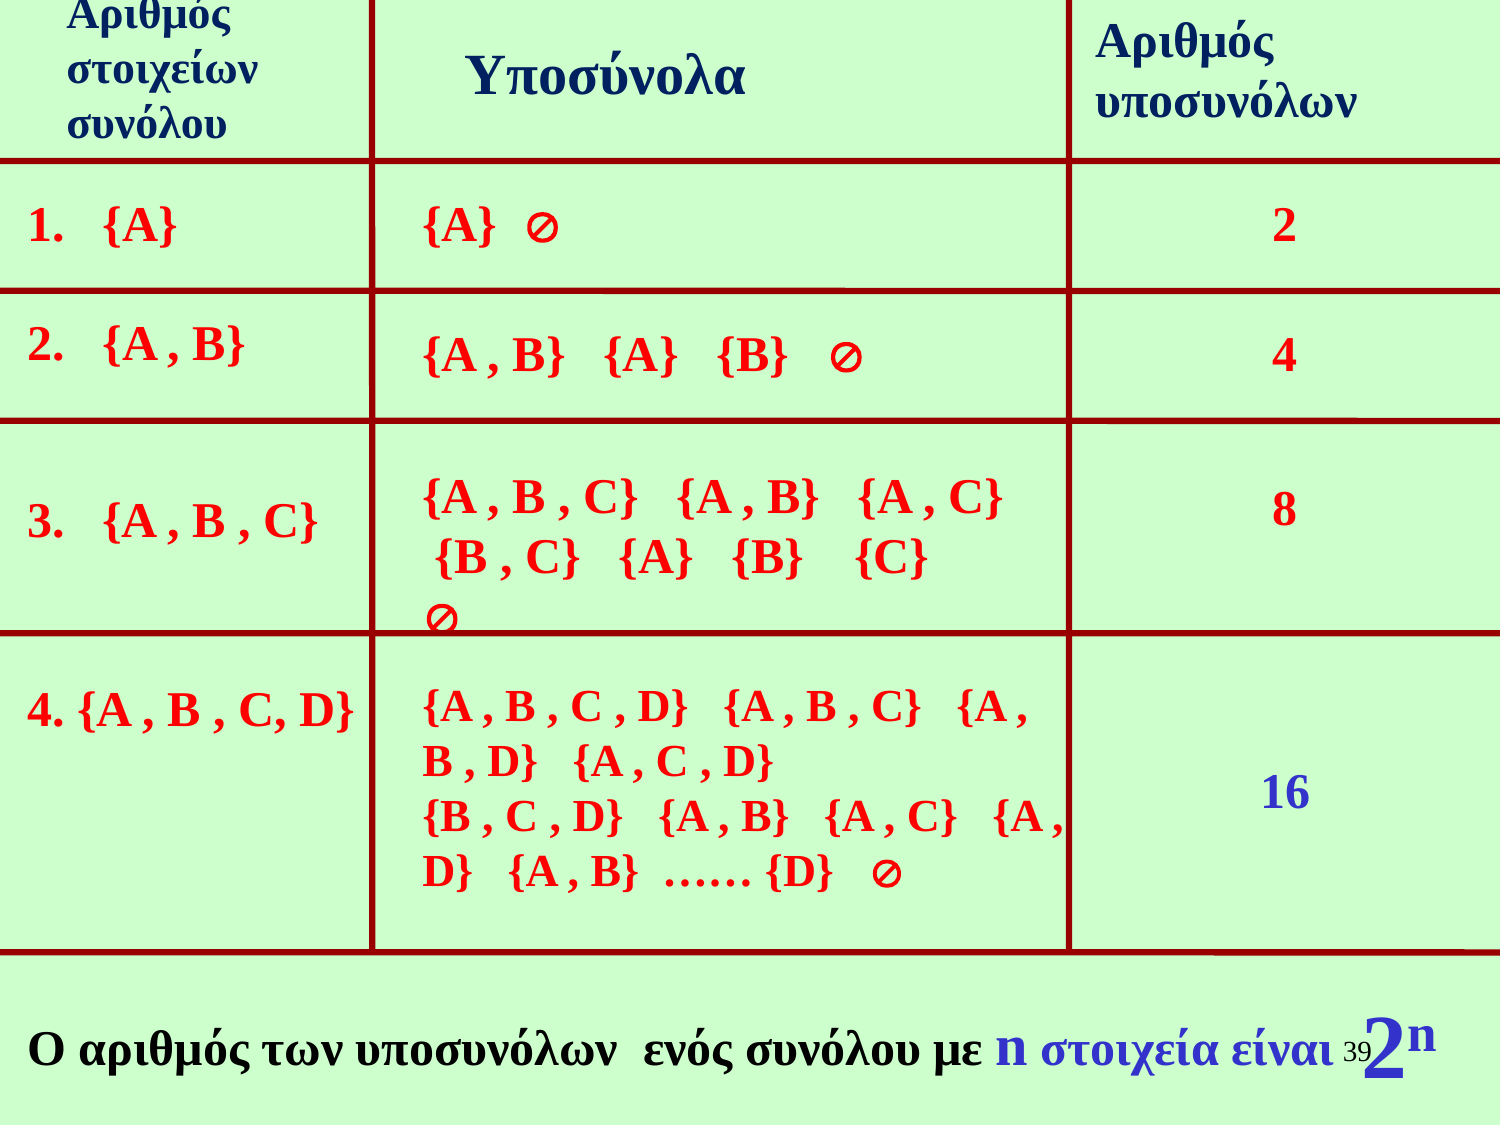

Αριθμός υποσυνόλων
Αριθμός στοιχείων  συνόλου
Υποσύνολα

 1.   {A}
{A}  ∅
2

 2.   {A , B}
{A , B}   {A}   {B}   ∅
4

{A , B , C}   {A , B}   {A , C}   {B , C}   {A}   {B}    {C}   ∅
8
 3.   {A , B , C}

 4. {A , B , C, D}
{A , B , C , D}   {A , B , C}   {A , B , D}   {A , C , D}
{B , C , D}   {A , B}   {A , C}   {A , D}   {A , B}  …… {D}   ∅
?
16

2n
 Ο αριθμός των υποσυνόλων  ενός συνόλου με n στοιχεία είναι  is   ?
39